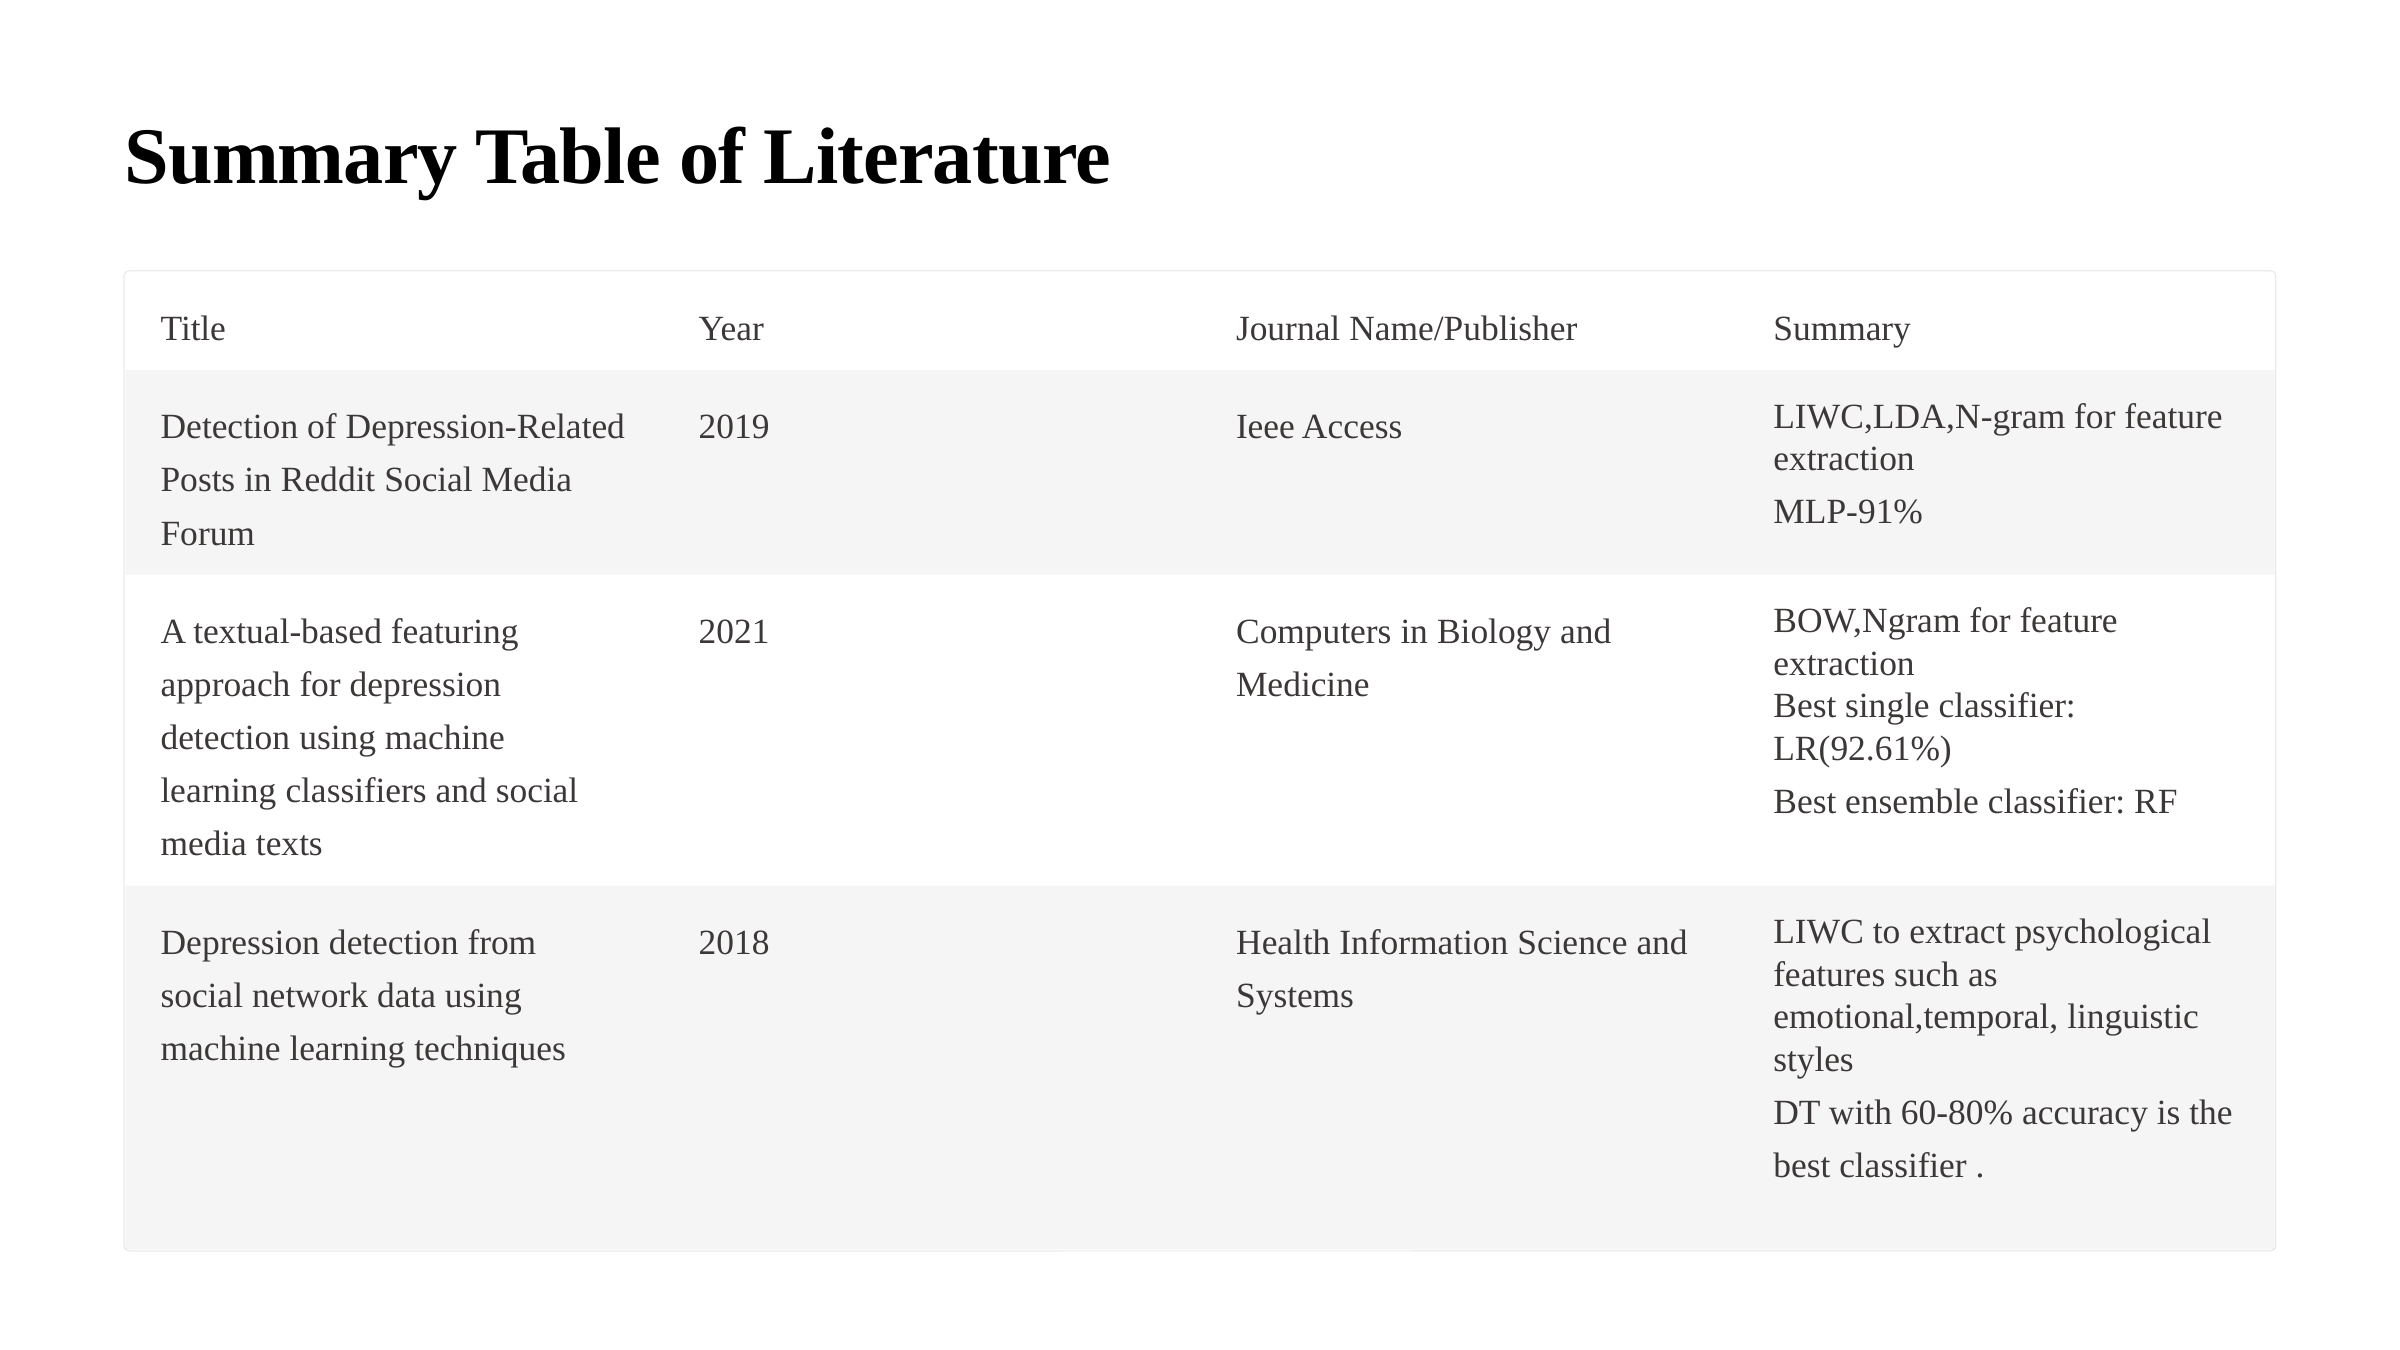

Summary Table of Literature

Title
Year
Journal Name/Publisher
Summary

Detection of Depression-Related Posts in Reddit Social Media Forum
2019
Ieee Access
LIWC,LDA,N-gram for feature extraction
MLP-91%

A textual-based featuring approach for depression detection using machine learning classifiers and social media texts
2021
Computers in Biology and Medicine
BOW,Ngram for feature extraction
Best single classifier: LR(92.61%)
Best ensemble classifier: RF

Depression detection from social network data using machine learning techniques
2018
Health Information Science and Systems
LIWC to extract psychological features such as emotional,temporal, linguistic styles
DT with 60-80% accuracy is the best classifier .